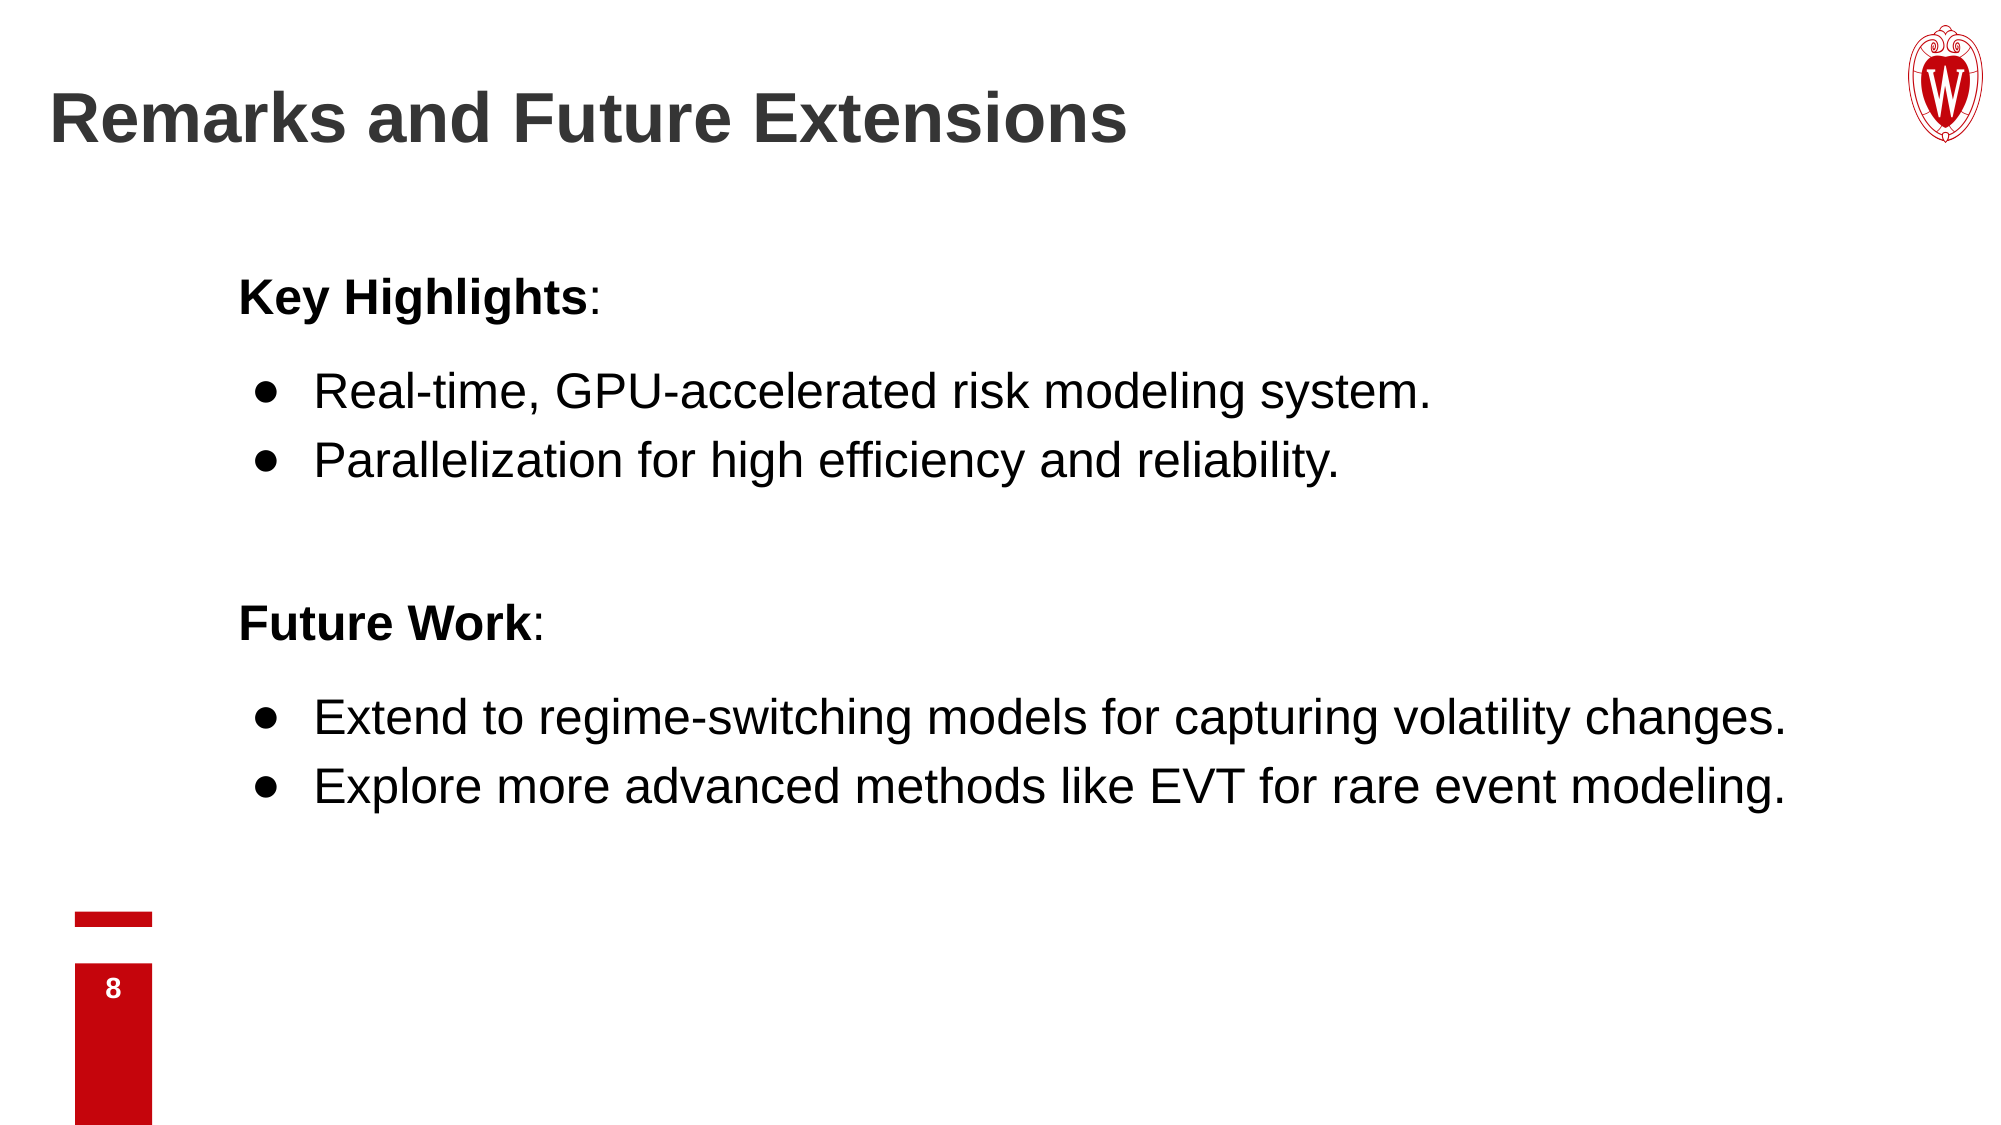

# Remarks and Future Extensions

Key Highlights:
Real-time, GPU-accelerated risk modeling system.
Parallelization for high efficiency and reliability.

Future Work:
Extend to regime-switching models for capturing volatility changes.
Explore more advanced methods like EVT for rare event modeling.
8